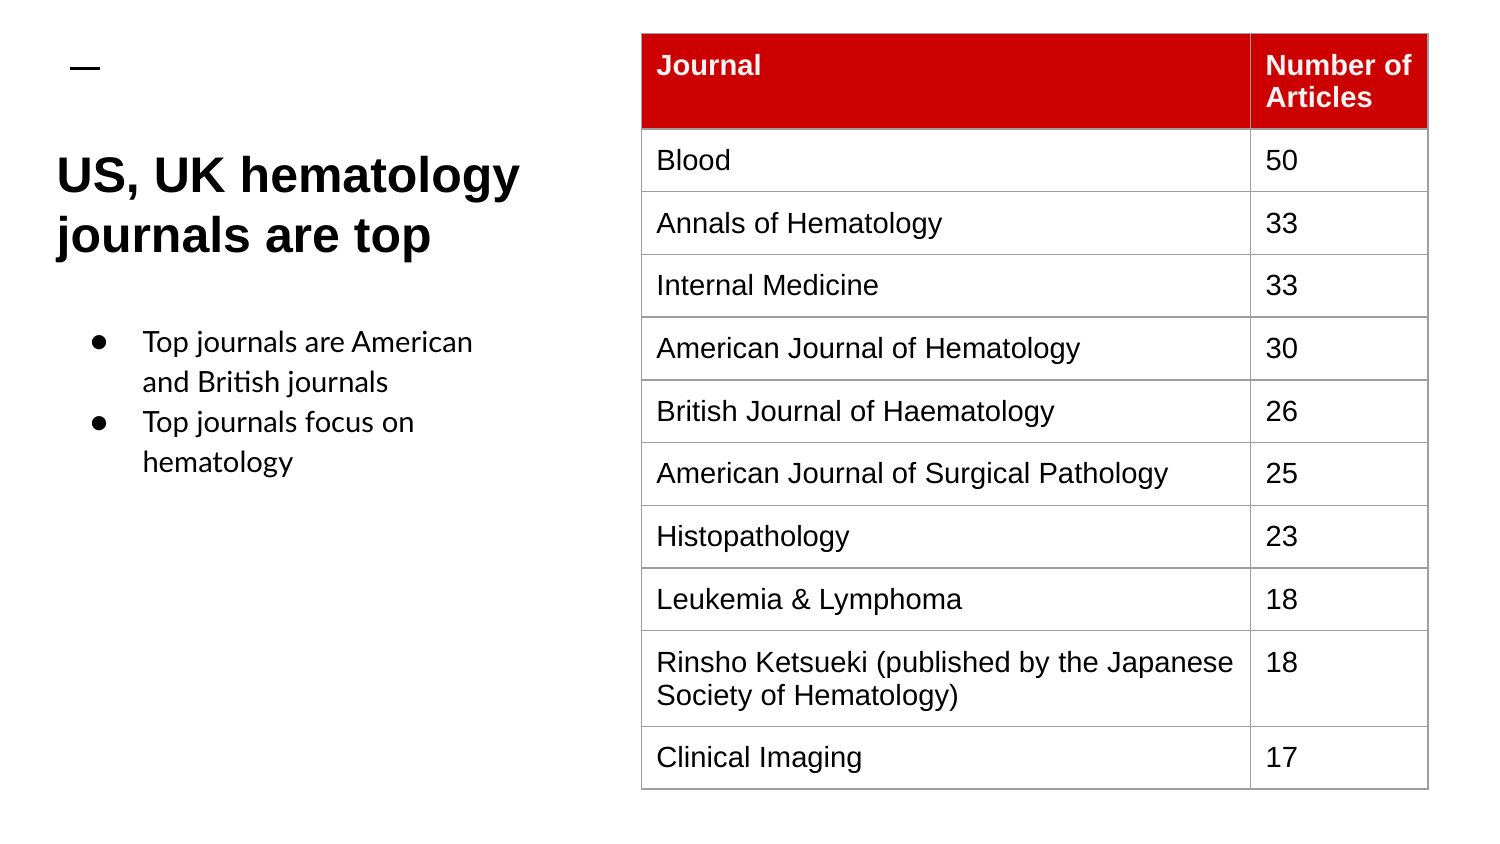

| Journal | Number of Articles |
| --- | --- |
| Blood | 50 |
| Annals of Hematology | 33 |
| Internal Medicine | 33 |
| American Journal of Hematology | 30 |
| British Journal of Haematology | 26 |
| American Journal of Surgical Pathology | 25 |
| Histopathology | 23 |
| Leukemia & Lymphoma | 18 |
| Rinsho Ketsueki (published by the Japanese Society of Hematology) | 18 |
| Clinical Imaging | 17 |
# US, UK hematology journals are top
Top journals are American and British journals
Top journals focus on hematology